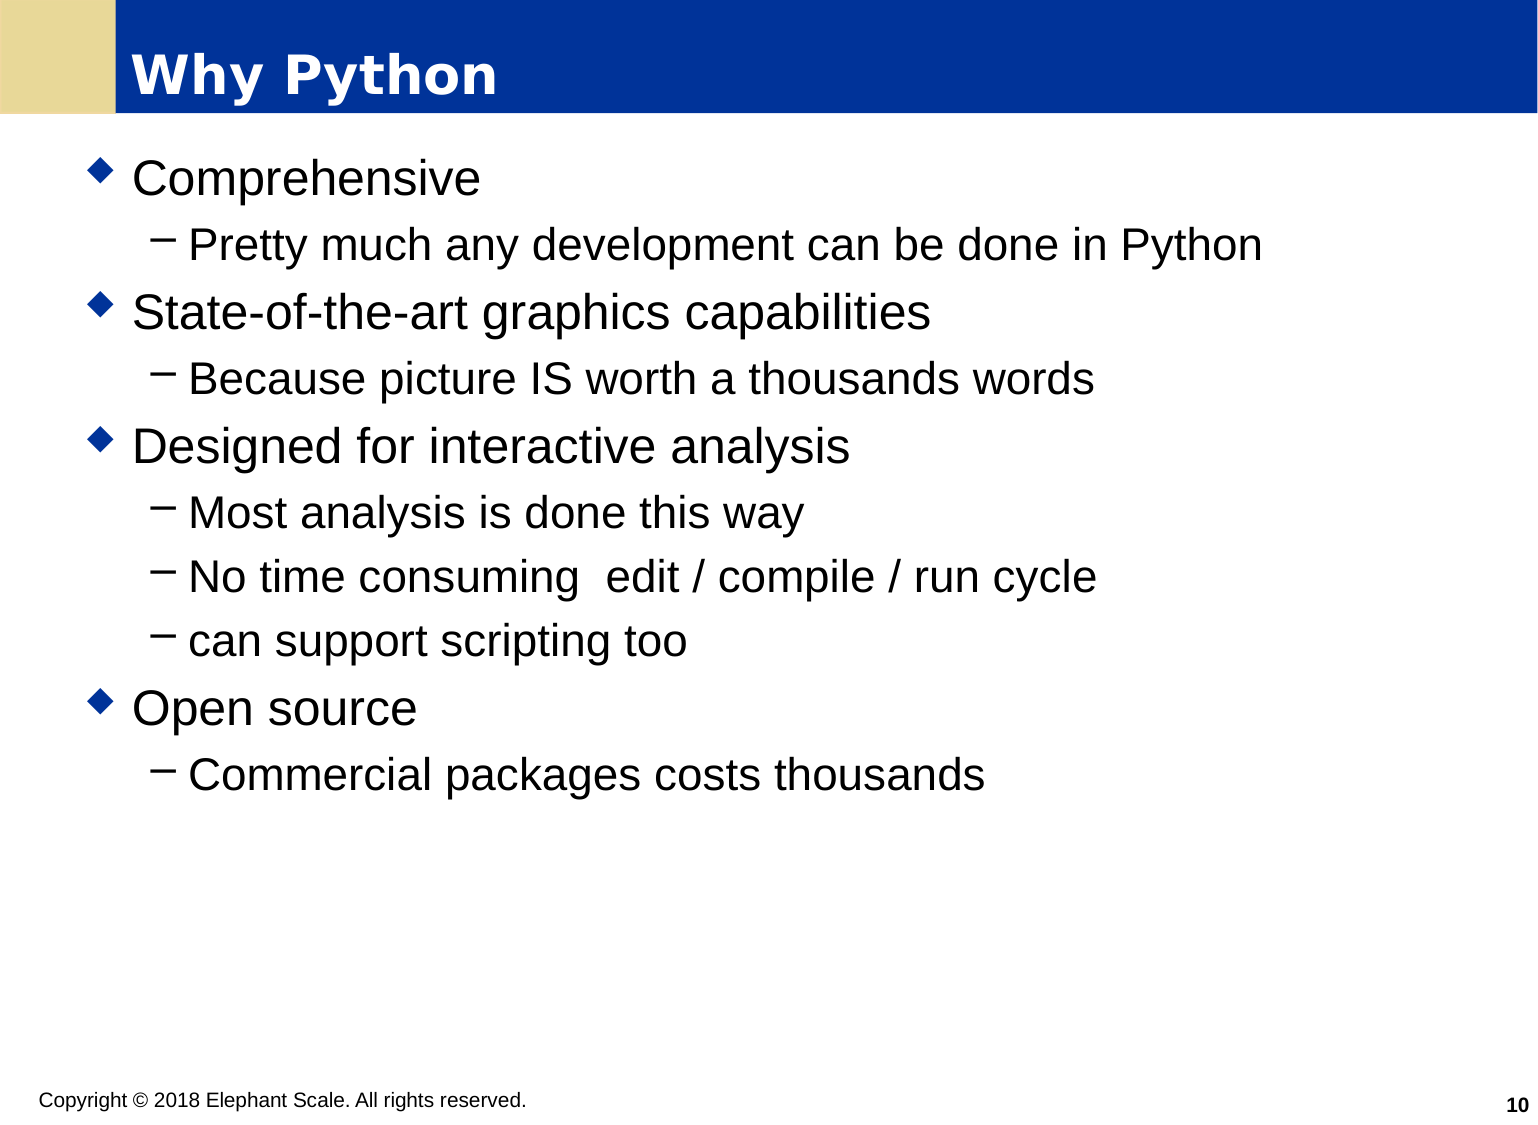

# Why Python
Comprehensive
Pretty much any development can be done in Python
State-of-the-art graphics capabilities
Because picture IS worth a thousands words
Designed for interactive analysis
Most analysis is done this way
No time consuming  edit / compile / run cycle
can support scripting too
Open source
Commercial packages costs thousands
10
Copyright © 2018 Elephant Scale. All rights reserved.